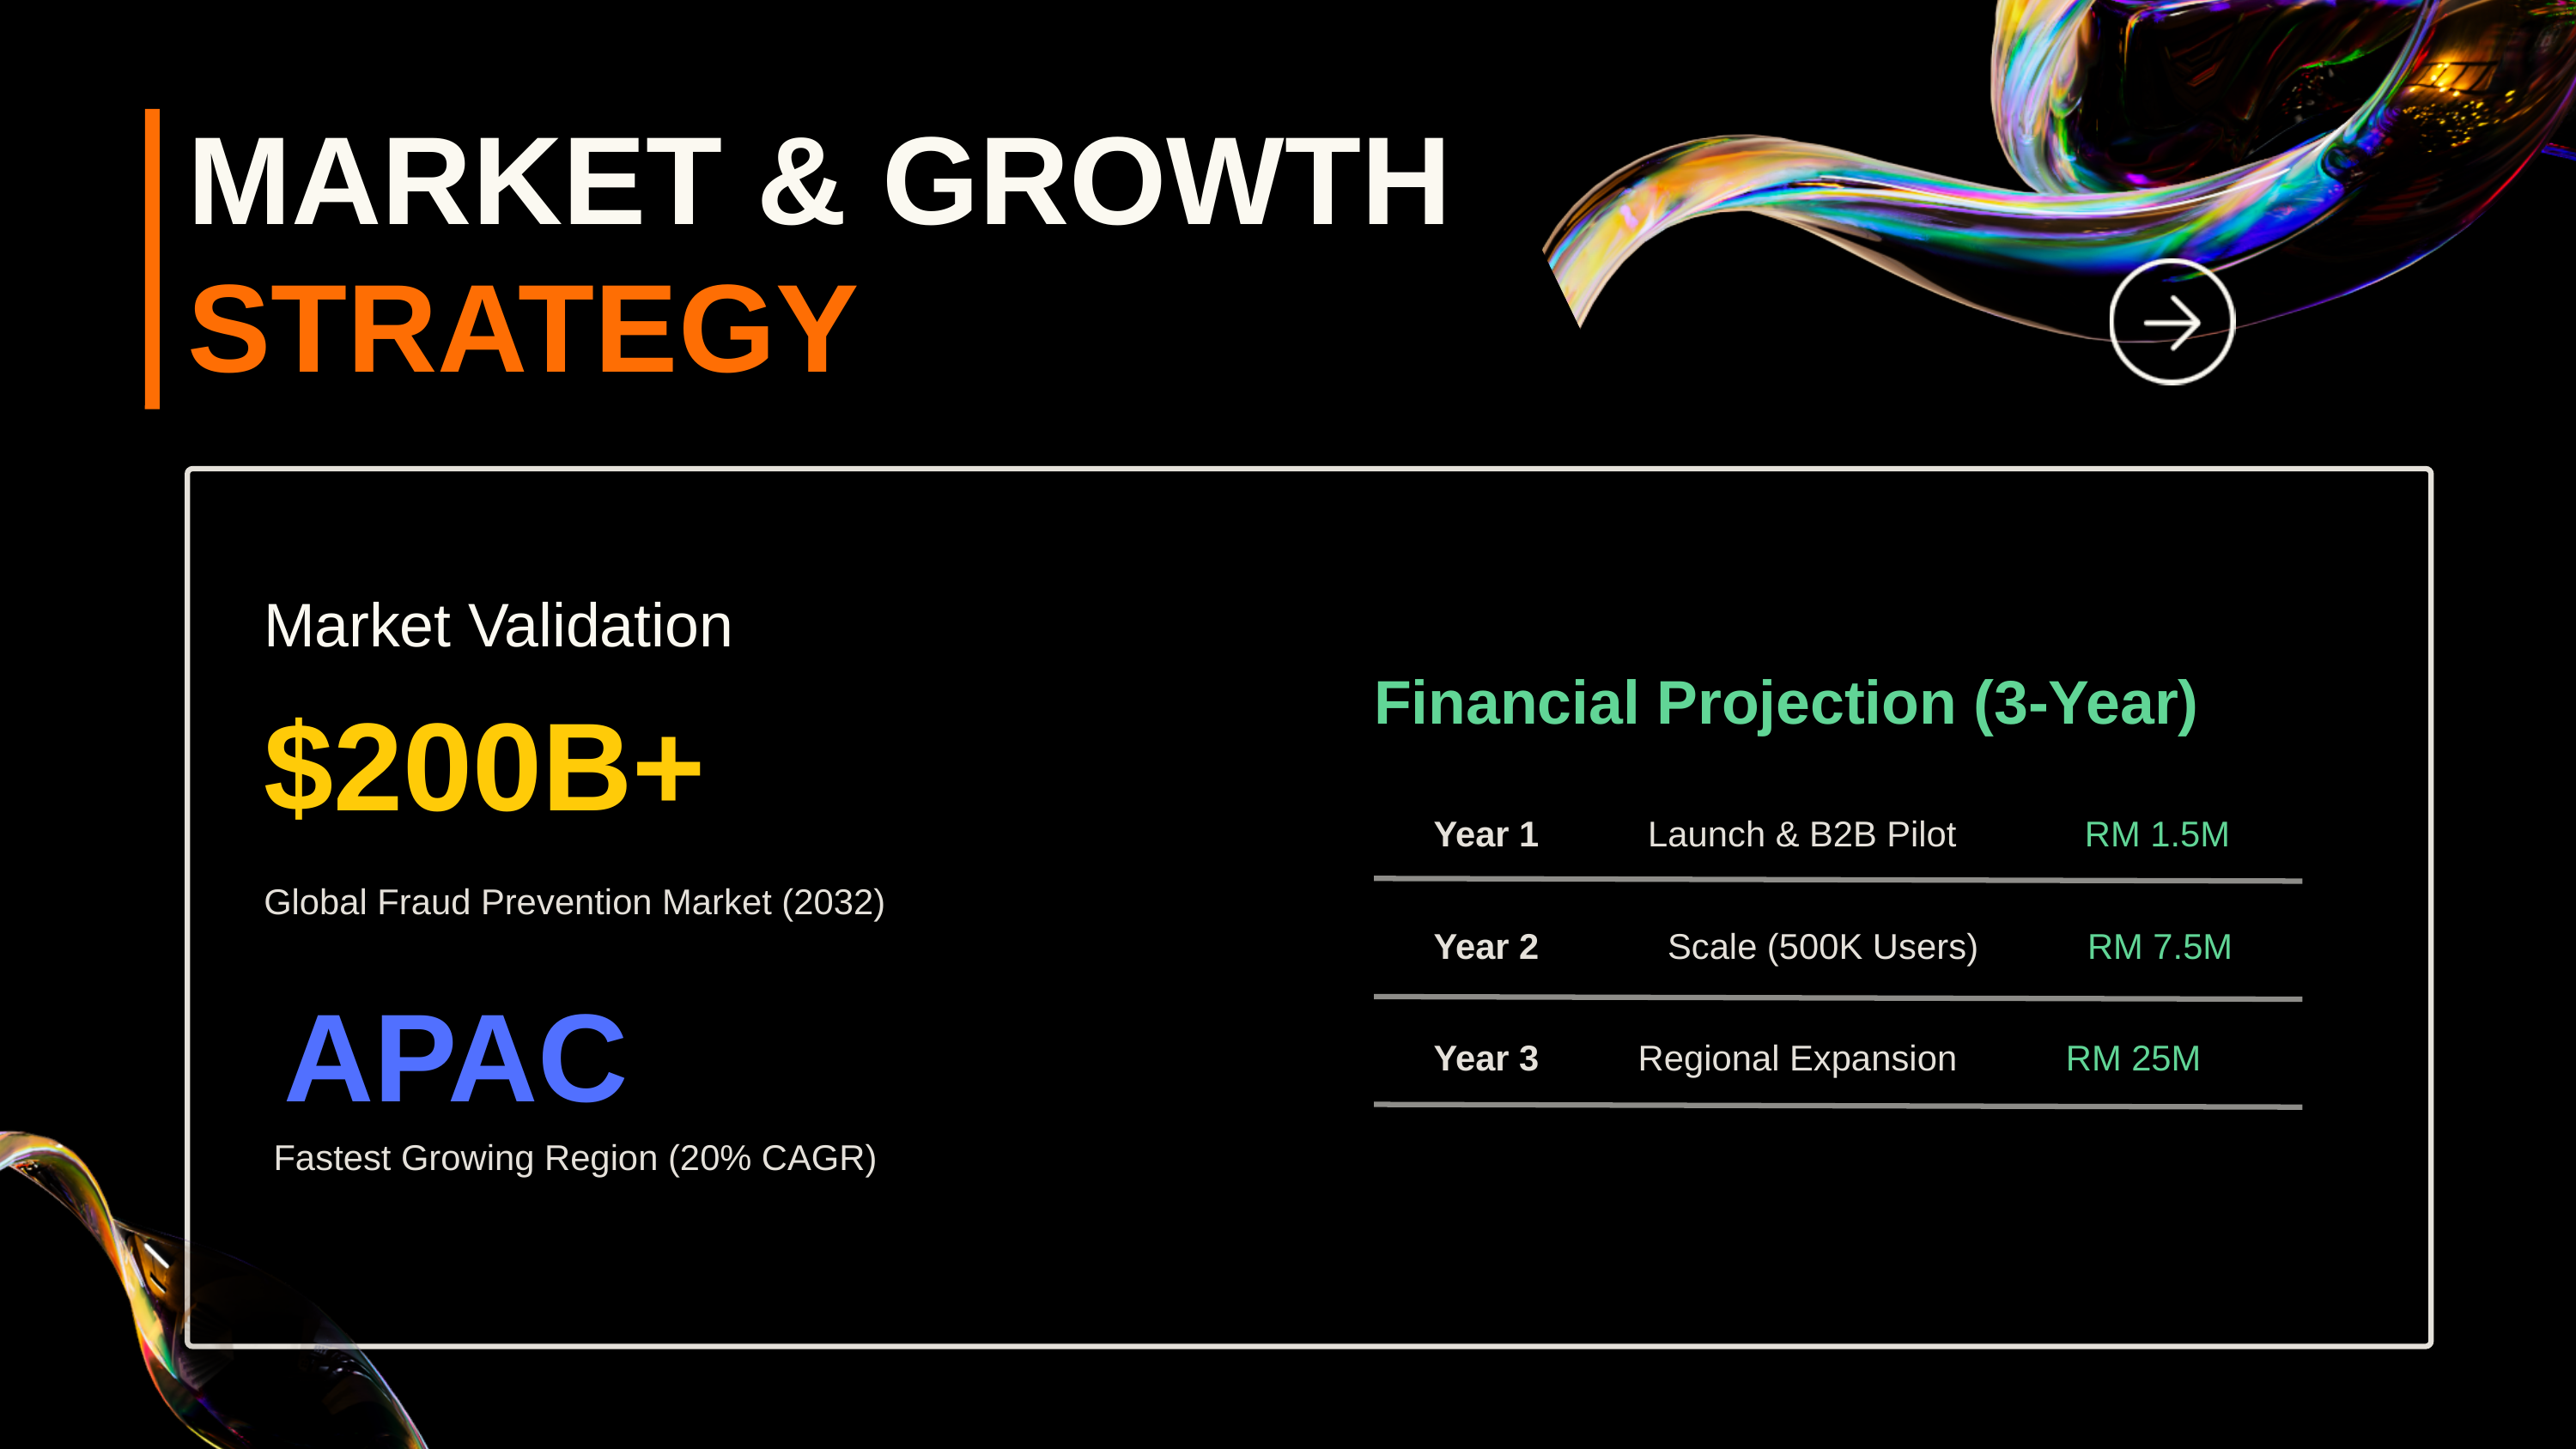

MARKET & GROWTH

STRATEGY

Market Validation
Financial Projection (3-Year)
$200B+
Year 1           Launch & B2B Pilot             RM 1.5M
Global Fraud Prevention Market (2032)
Year 2             Scale (500K Users)           RM 7.5M

Year 3          Regional Expansion           RM 25M
APAC

Fastest Growing Region (20% CAGR)